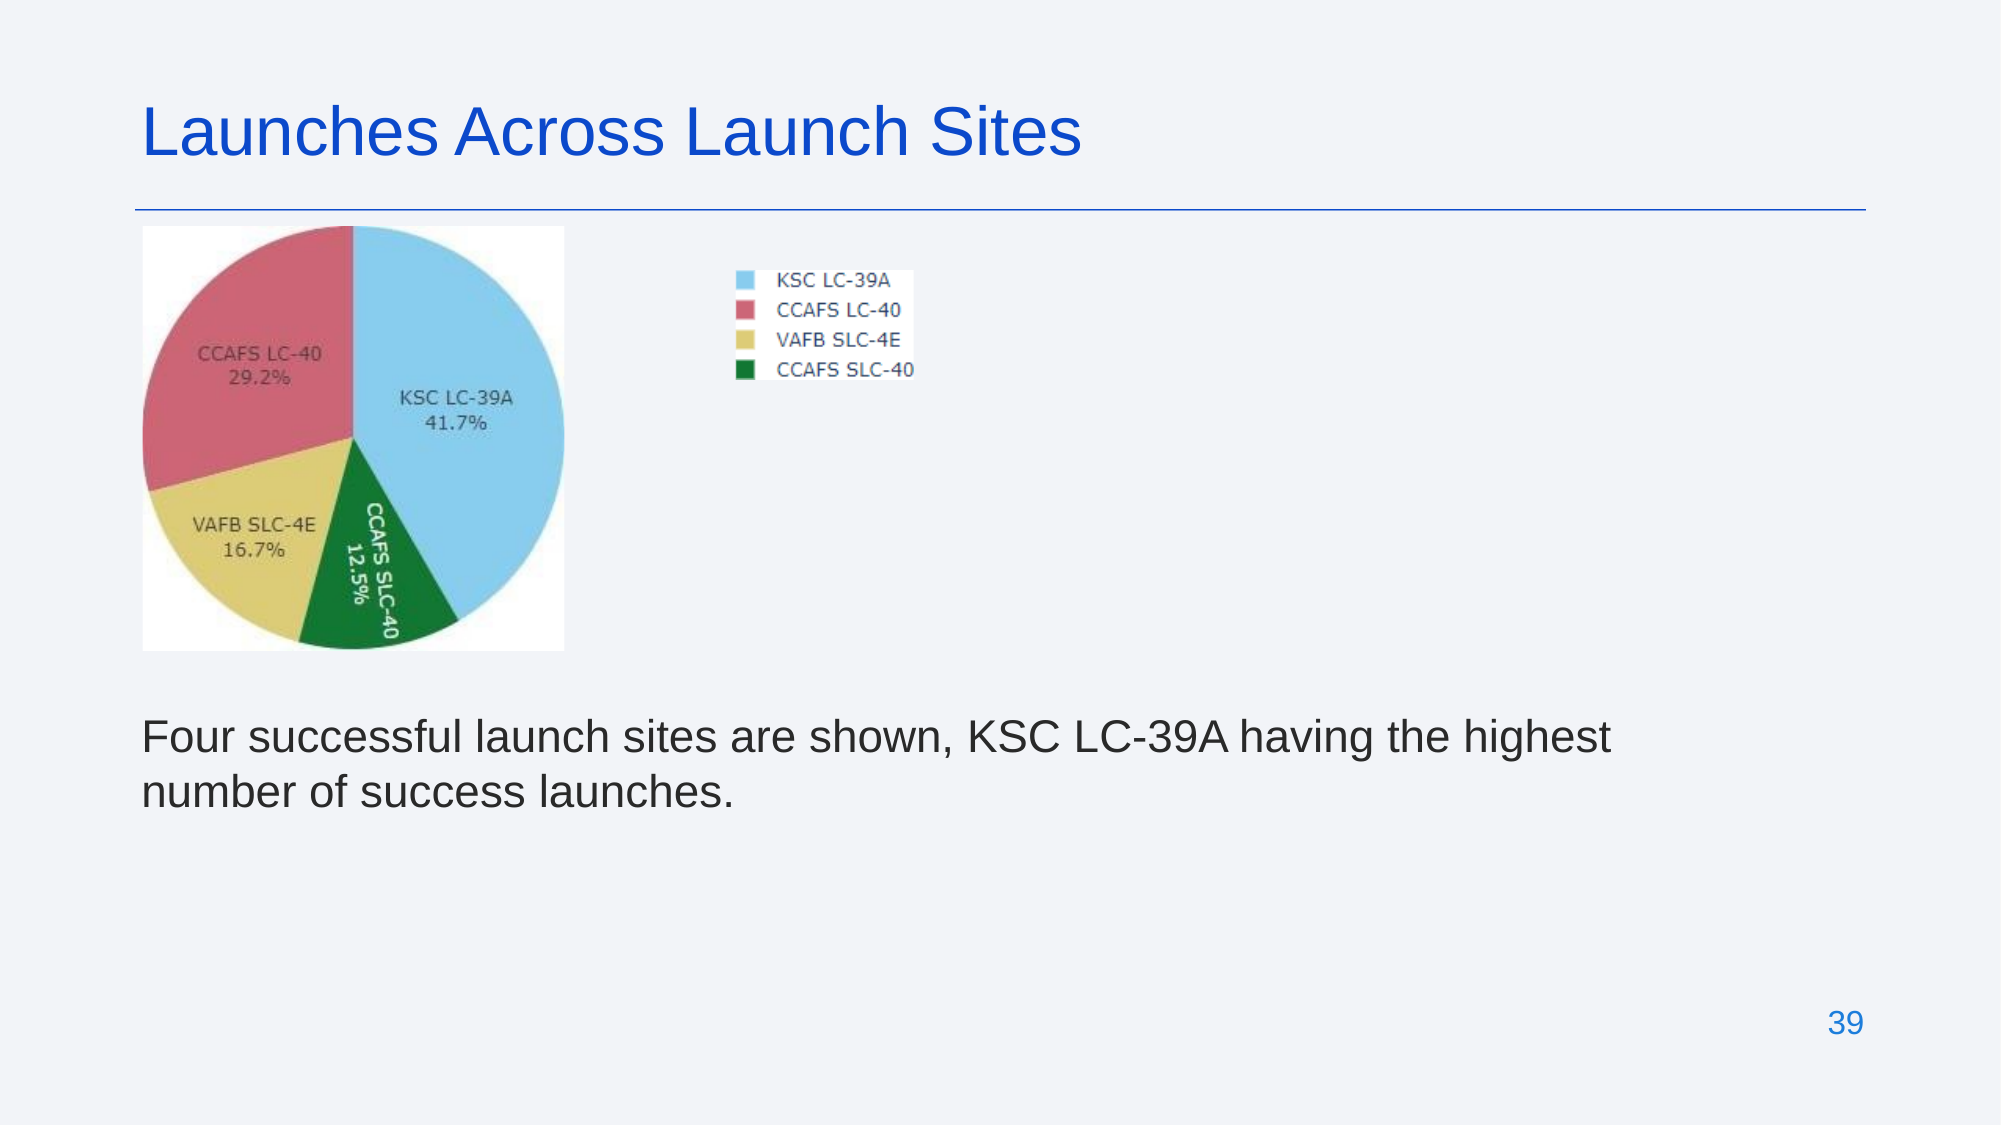

Launches Across Launch Sites

Four successful launch sites are shown, KSC LC-39A having the highest number of success launches.

39